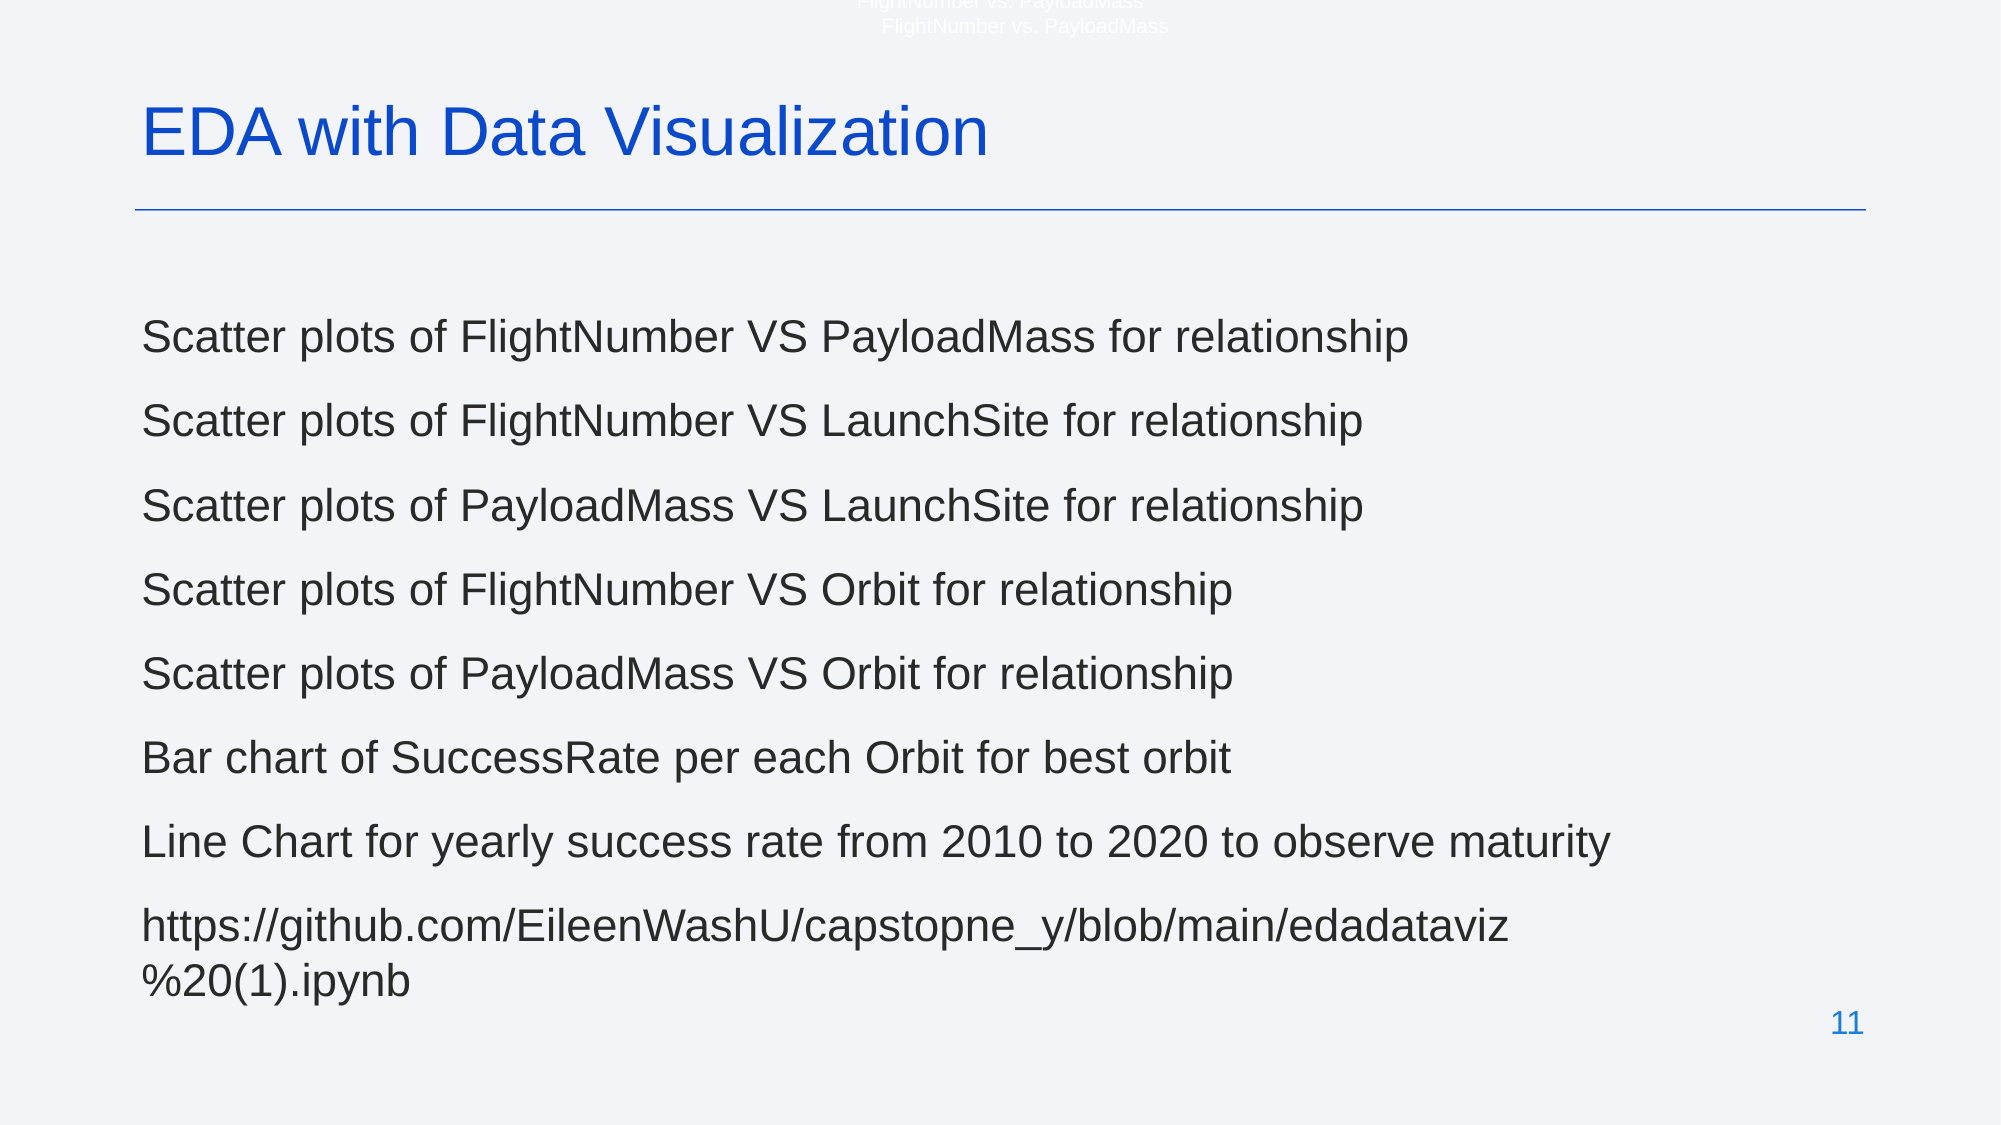

FlightNumber vs. PayloadMass
 FlightNumber vs. PayloadMass
EDA with Data Visualization
Scatter plots of FlightNumber VS PayloadMass for relationship
Scatter plots of FlightNumber VS LaunchSite for relationship
Scatter plots of PayloadMass VS LaunchSite for relationship
Scatter plots of FlightNumber VS Orbit for relationship
Scatter plots of PayloadMass VS Orbit for relationship
Bar chart of SuccessRate per each Orbit for best orbit
Line Chart for yearly success rate from 2010 to 2020 to observe maturity
https://github.com/EileenWashU/capstopne_y/blob/main/edadataviz%20(1).ipynb
11